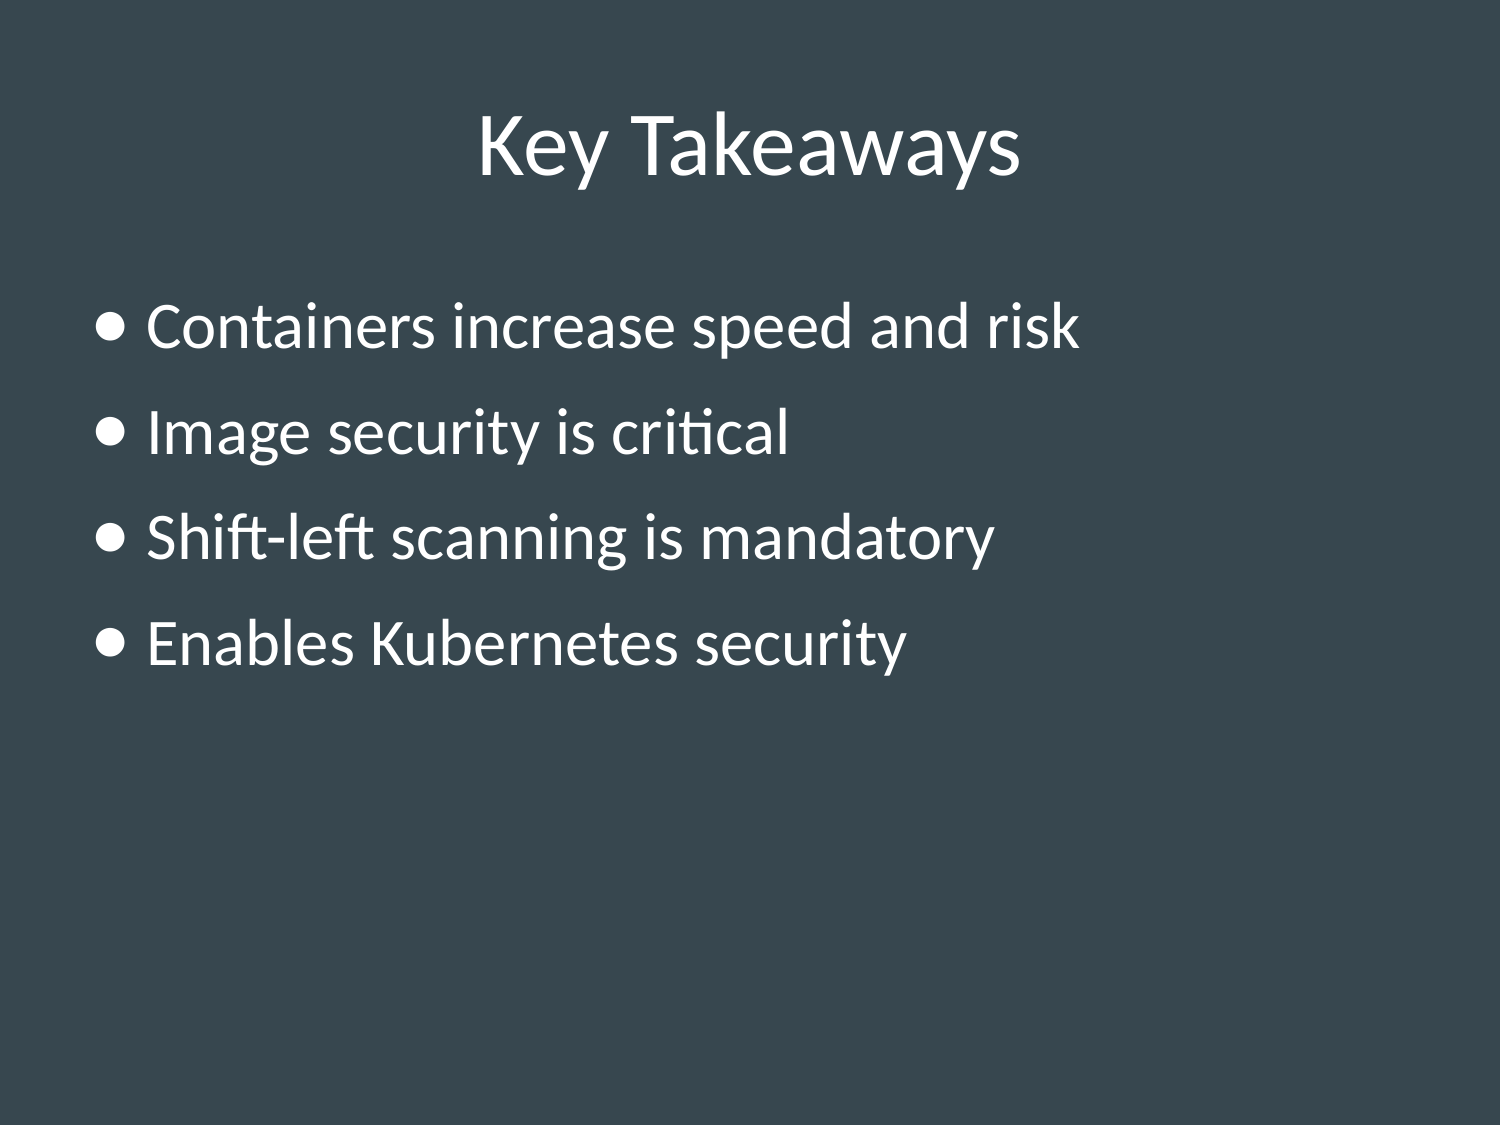

# Key Takeaways
Containers increase speed and risk
Image security is critical
Shift-left scanning is mandatory
Enables Kubernetes security